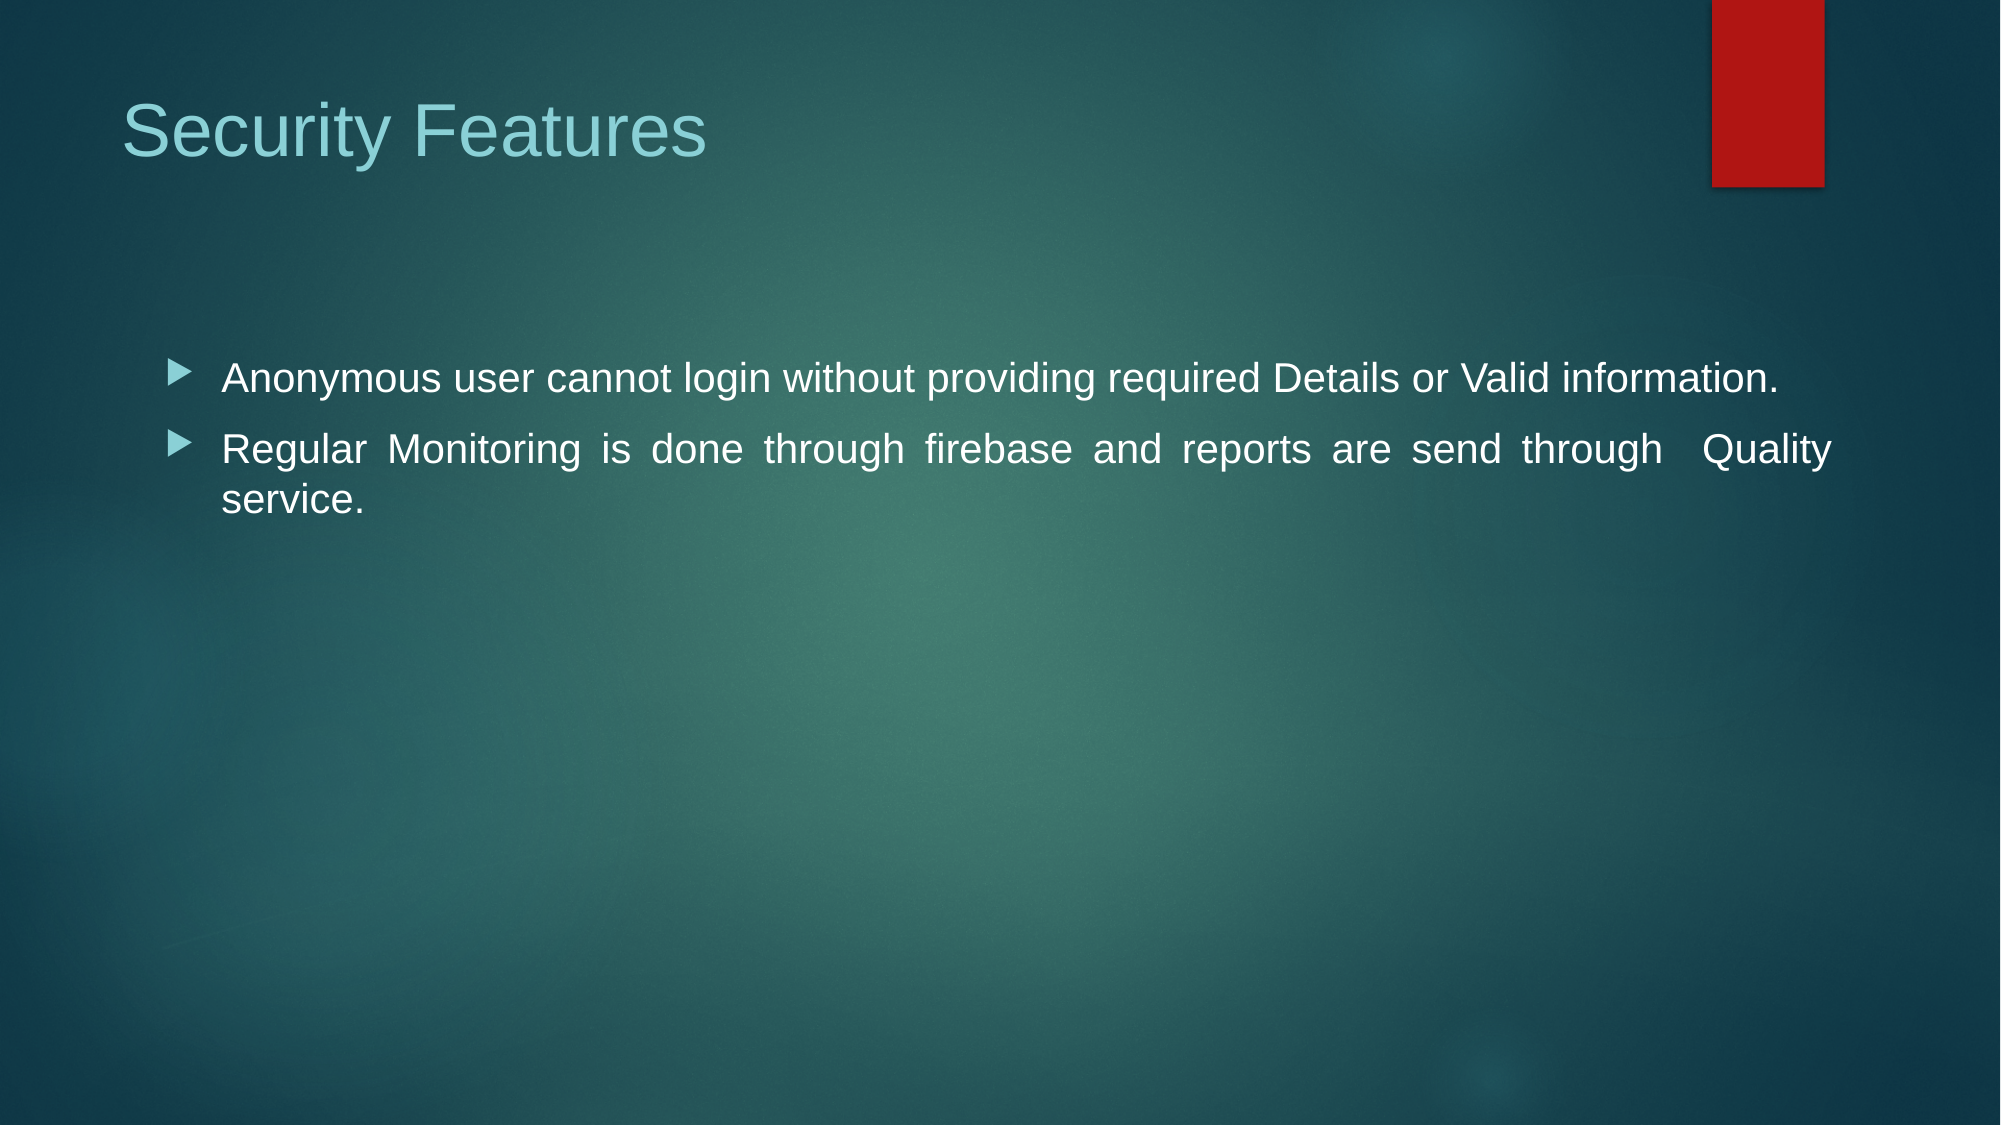

# Security Features
Anonymous user cannot login without providing required Details or Valid information.
Regular Monitoring is done through firebase and reports are send through  Quality service.